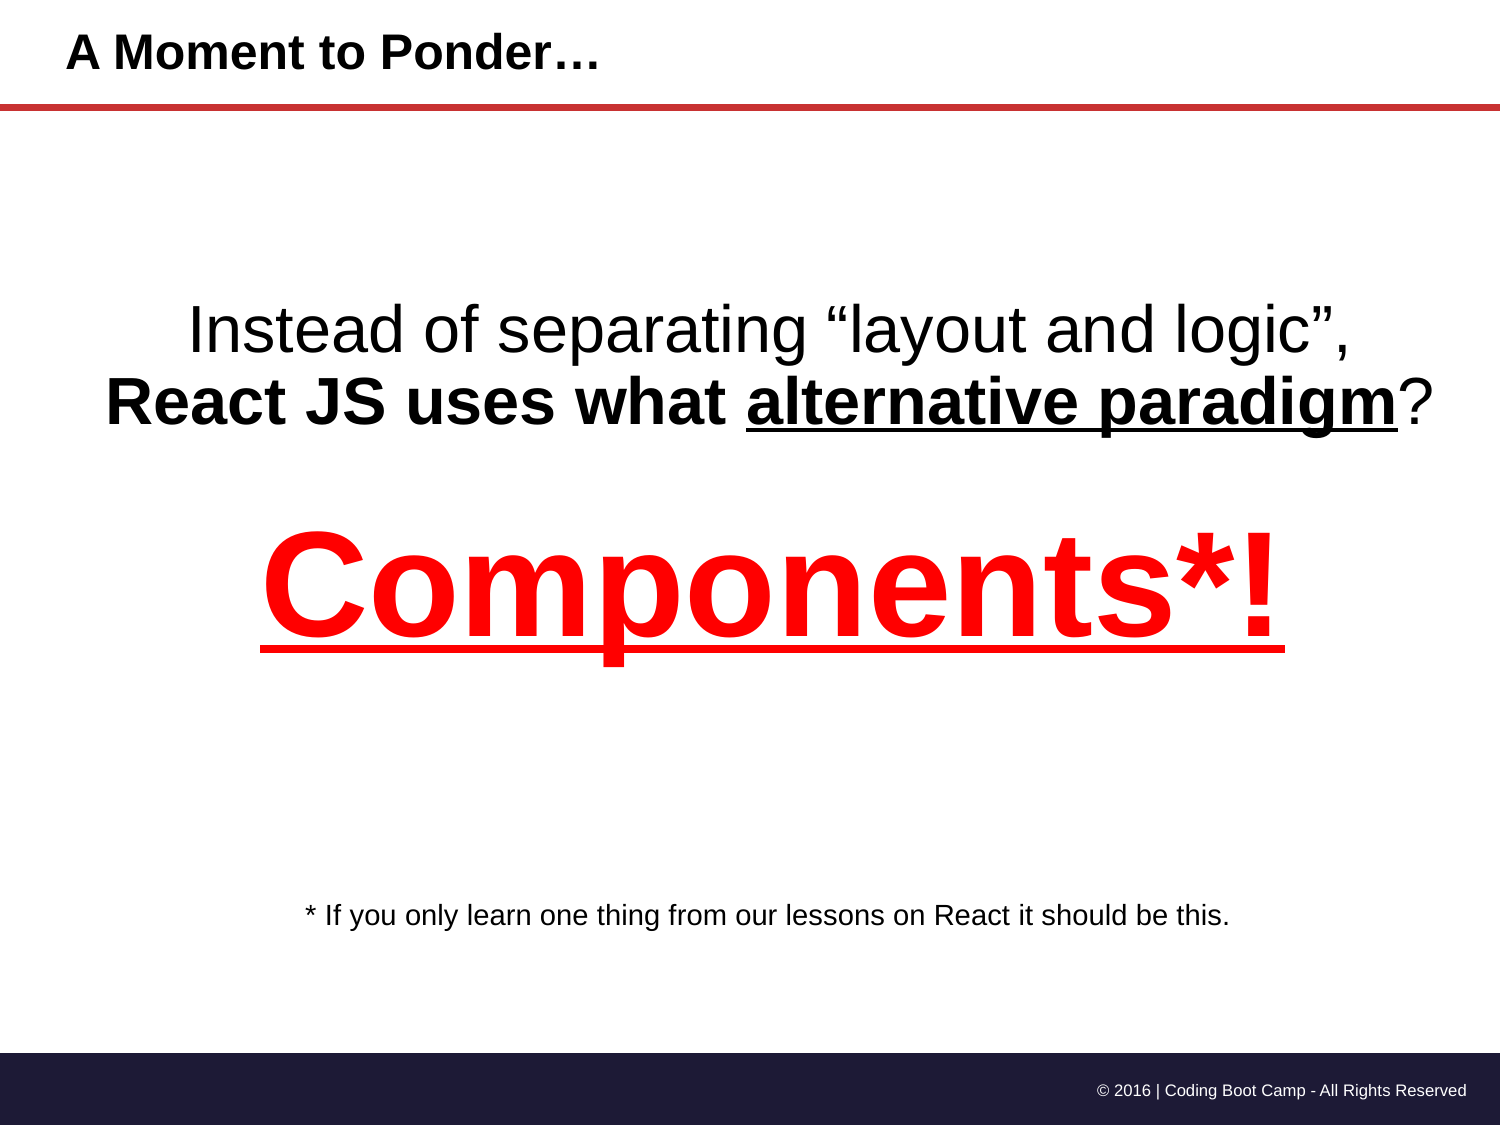

# A Moment to Ponder…
Instead of separating “layout and logic”, React JS uses what alternative paradigm?
Components*!
* If you only learn one thing from our lessons on React it should be this.